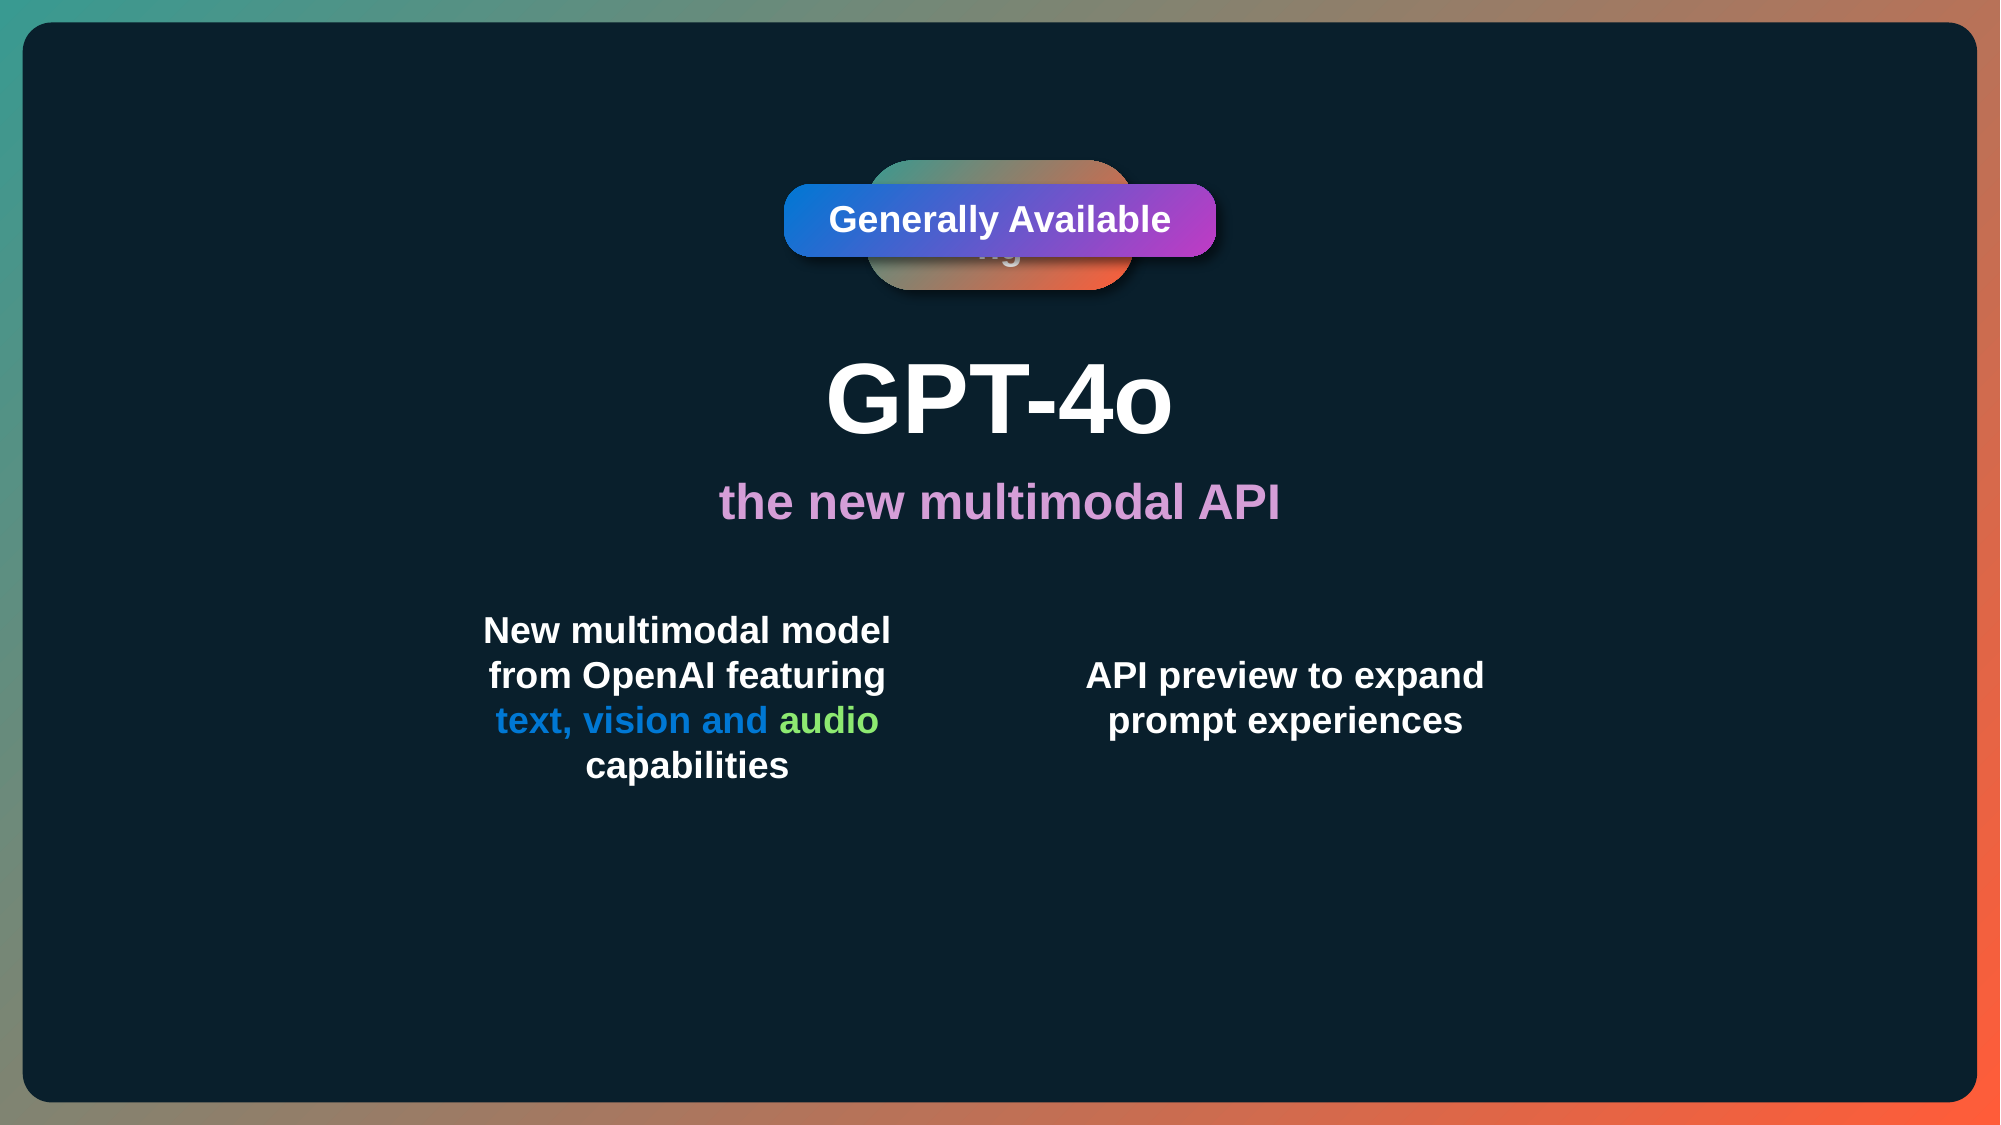

Generally Available
Announcing
GPT-4o
the new multimodal API
New multimodal model from OpenAI featuring text, vision and audio capabilities
API preview to expand prompt experiences